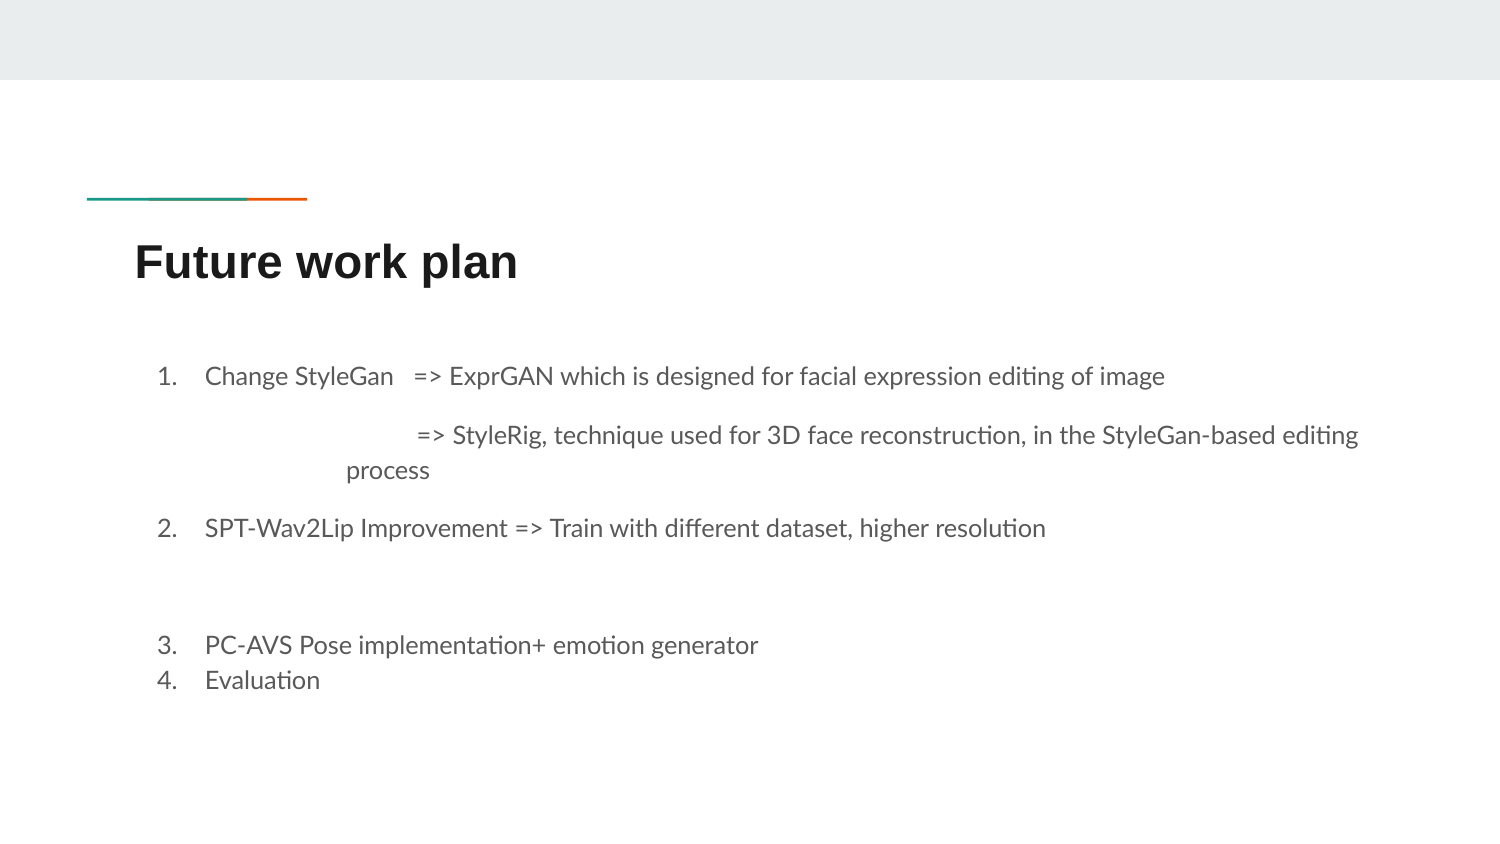

# Future work plan
Change StyleGan   => ExprGAN which is designed for facial expression editing of image
=> StyleRig, technique used for 3D face reconstruction, in the StyleGan-based editing process
SPT-Wav2Lip Improvement => Train with different dataset, higher resolution

PC-AVS Pose implementation+ emotion generator
Evaluation